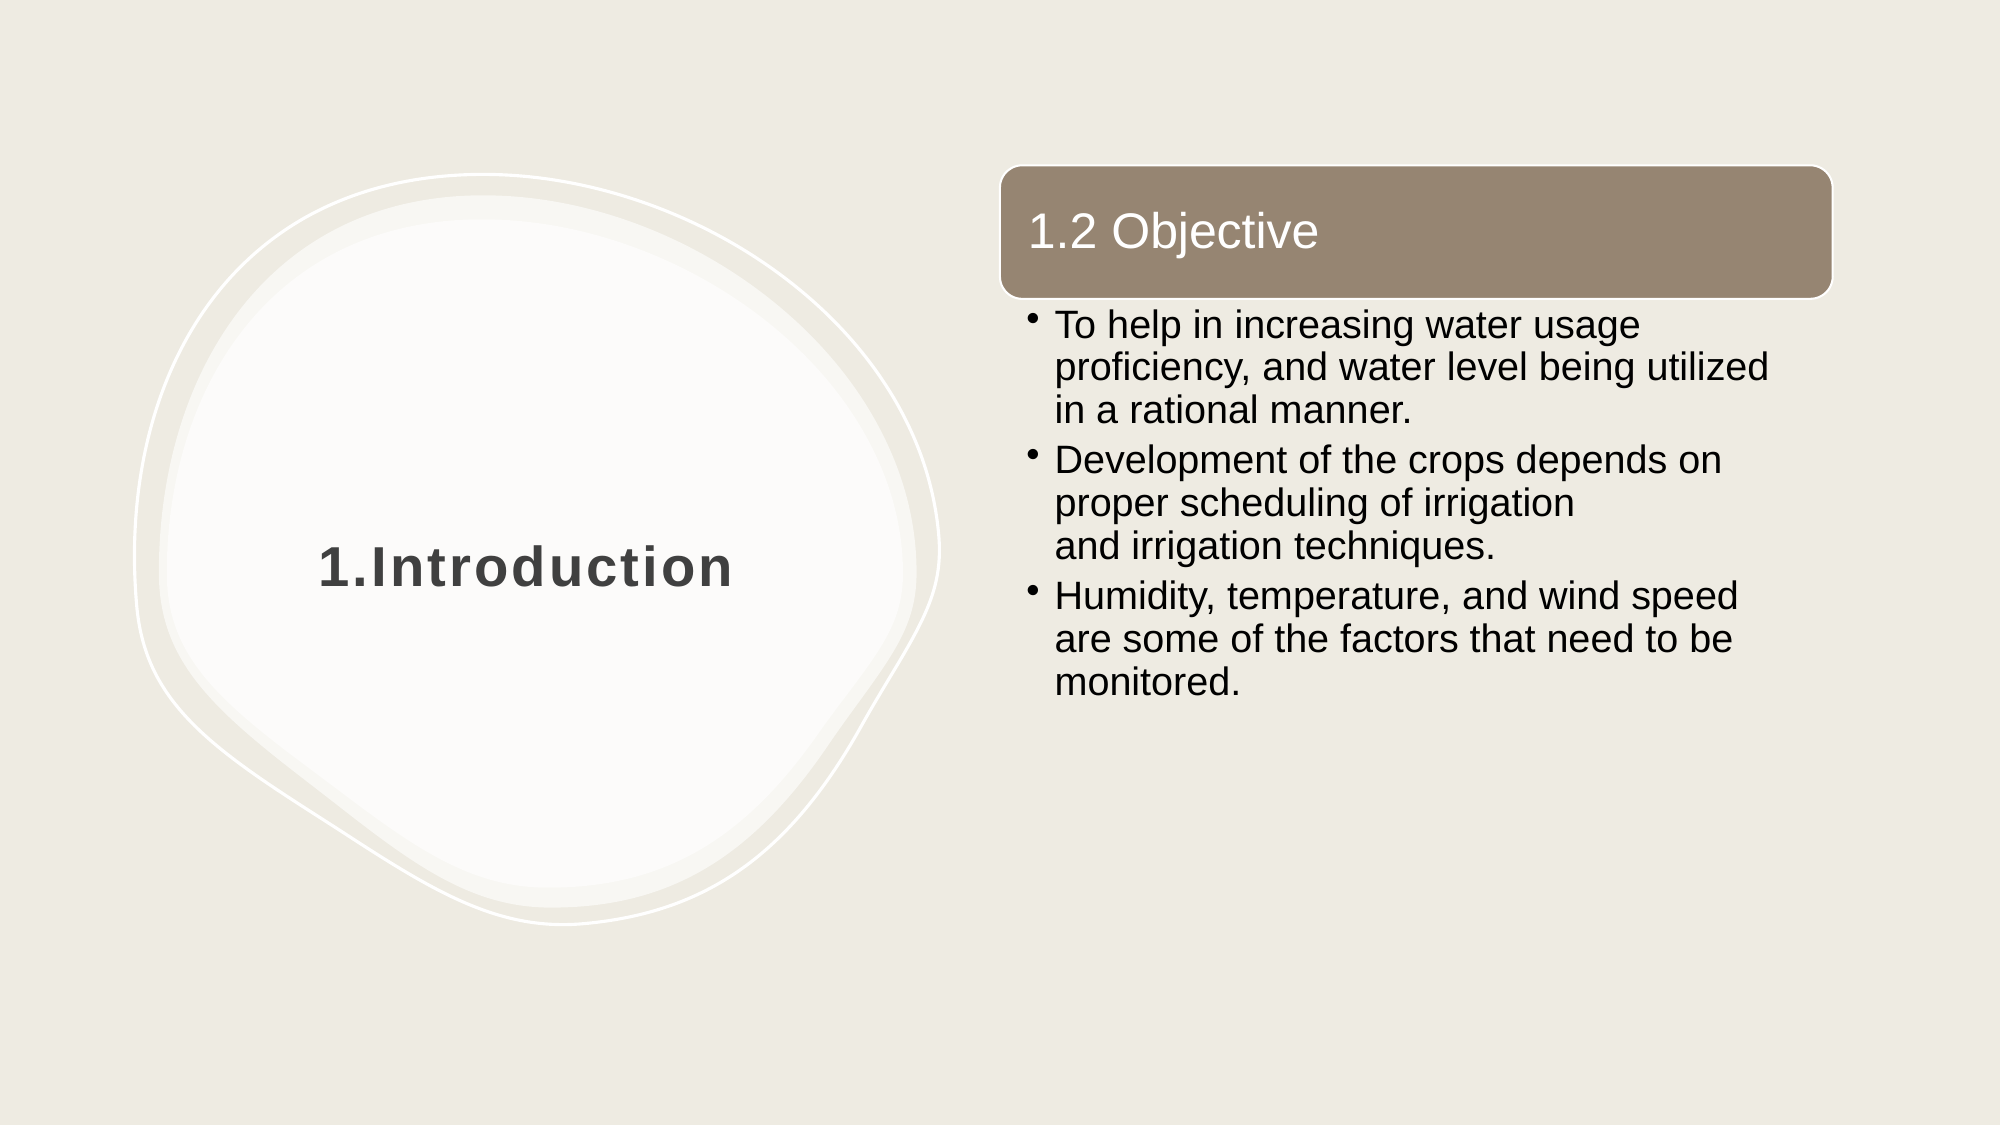

1.2 Objective
To help in increasing water usage proficiency, and water level being utilized in a rational manner.
Development of the crops depends on proper scheduling of irrigation and irrigation techniques.
Humidity, temperature, and wind speed are some of the factors that need to be monitored.

# 1.Introduction